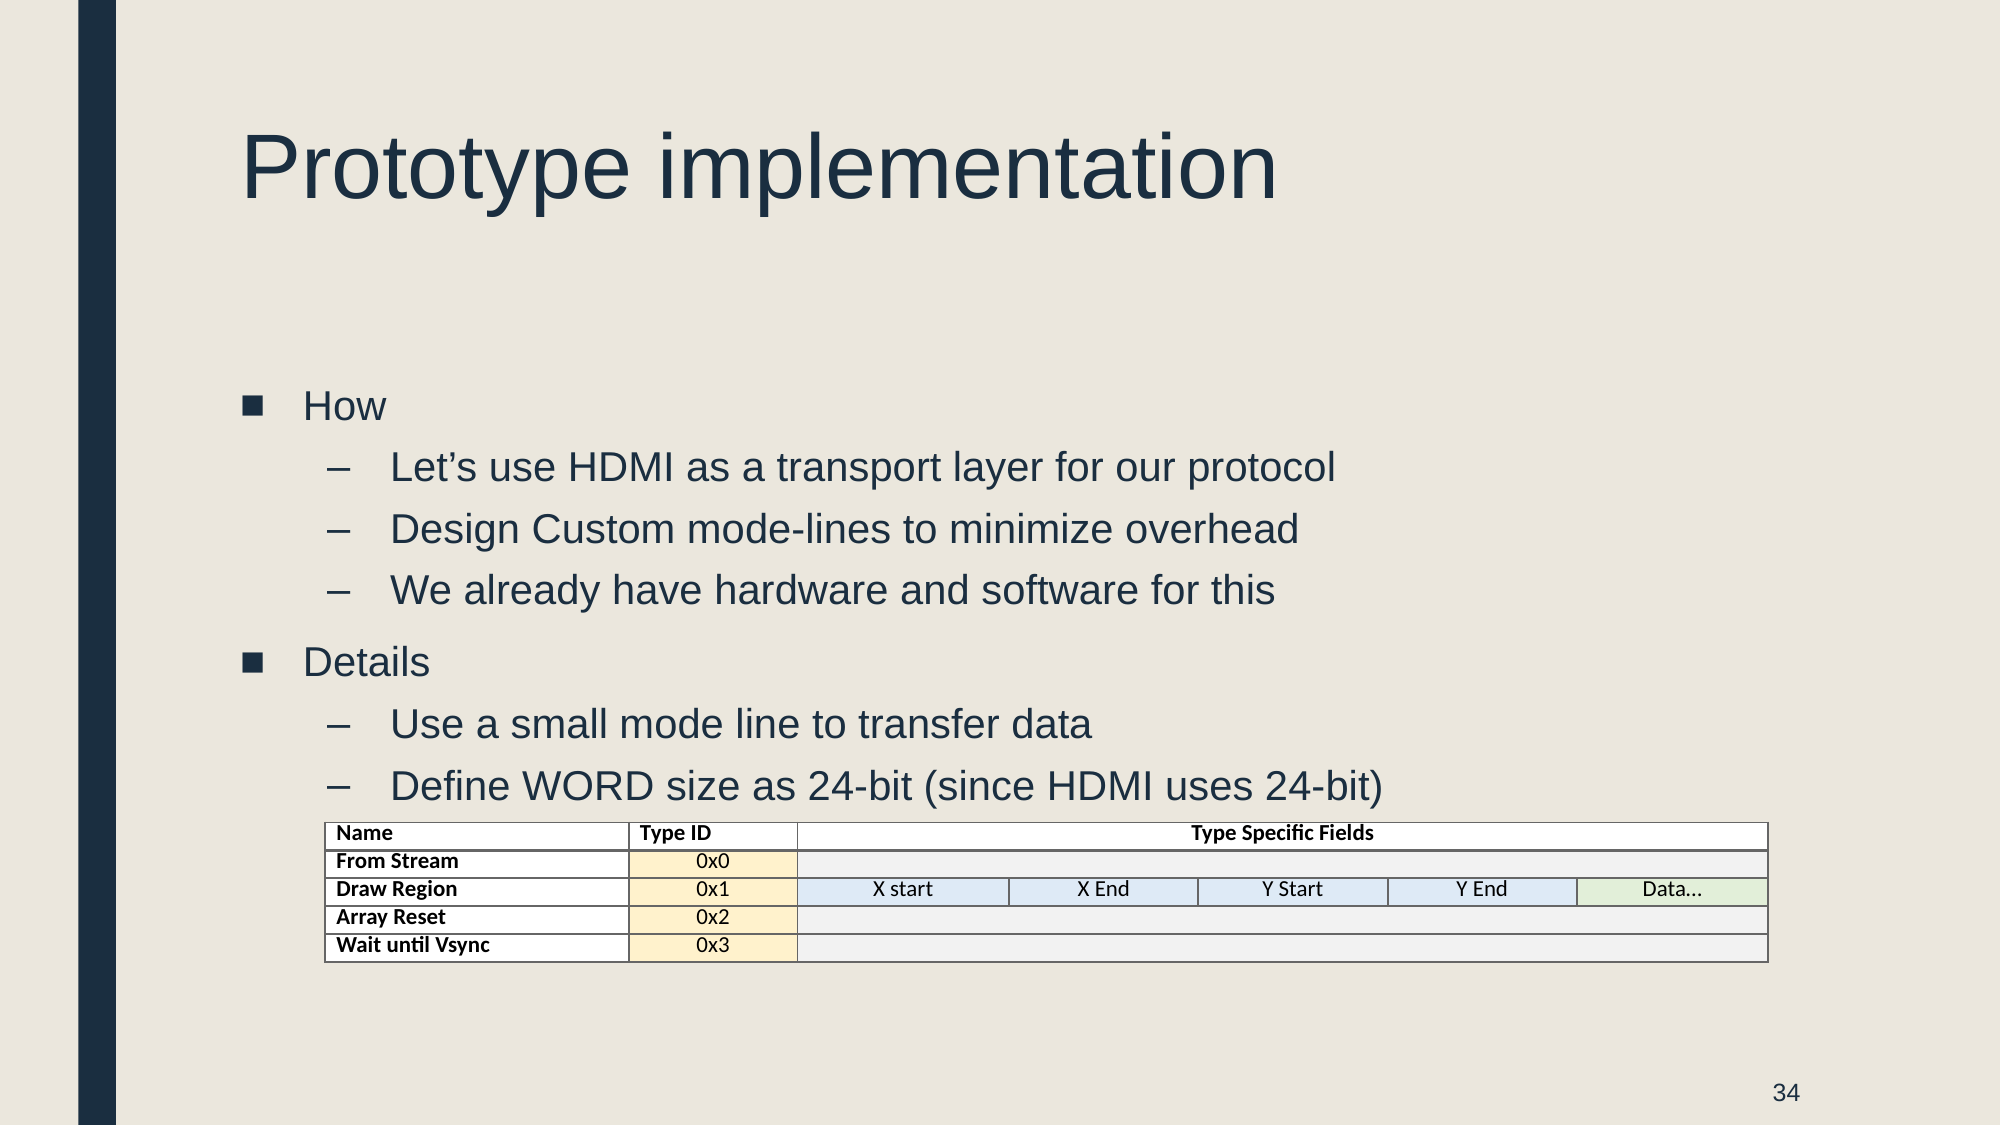

# Prototype implementation
How
Let’s use HDMI as a transport layer for our protocol
Design Custom mode-lines to minimize overhead
We already have hardware and software for this
Details
Use a small mode line to transfer data
Define WORD size as 24-bit (since HDMI uses 24-bit)
| Name | Type ID | Type Specific Fields |  |  |  |  |
| --- | --- | --- | --- | --- | --- | --- |
| From Stream | 0x0 |  |  |  |  |  |
| Draw Region | 0x1 | X start | X End | Y Start | Y End | Data… |
| Array Reset | 0x2 |  |  |  |  |  |
| Wait until Vsync | 0x3 |  |  |  |  |  |
34